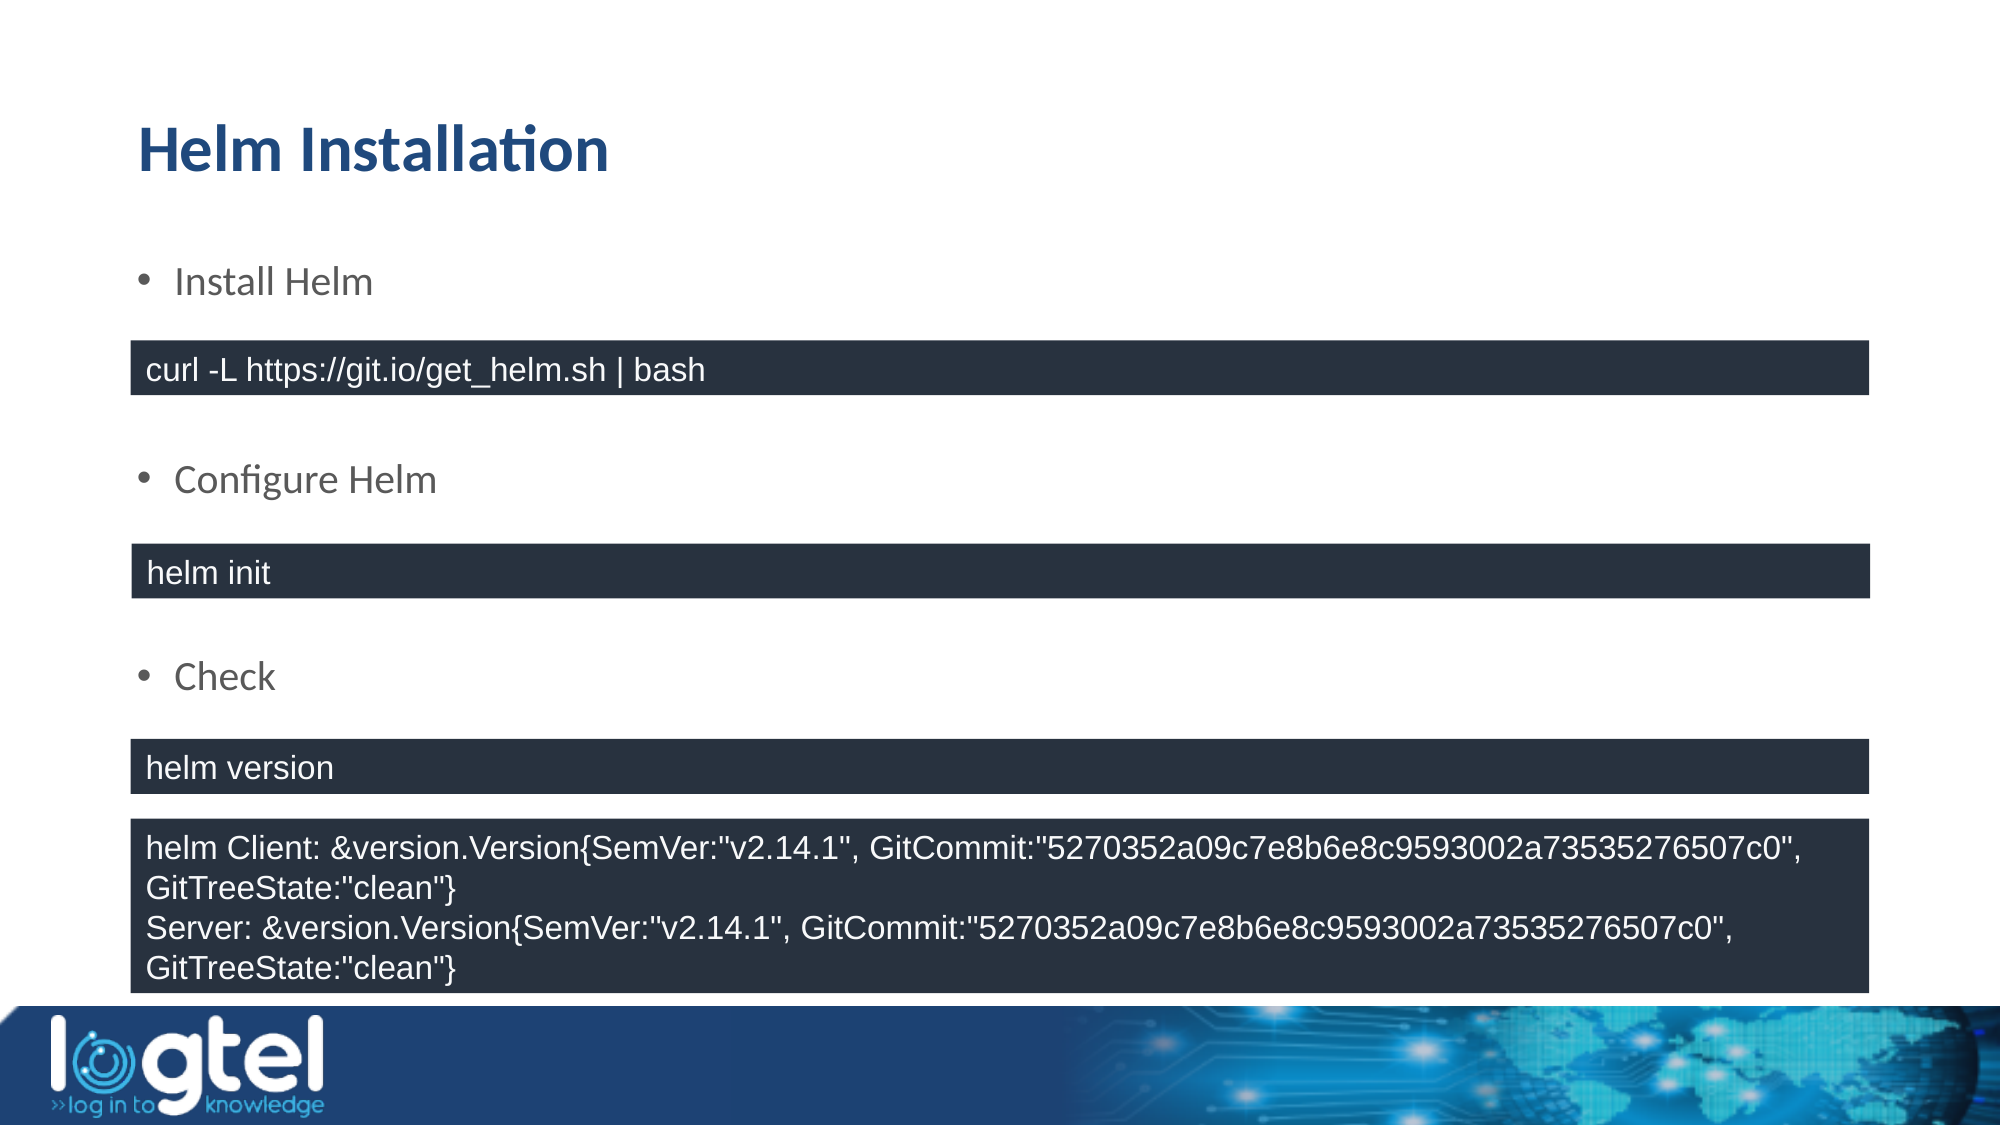

# Helm Installation
Install Helm

Configure Helm

Check

curl -L https://git.io/get_helm.sh | bash
helm init
helm version
helm Client: &version.Version{SemVer:"v2.14.1", GitCommit:"5270352a09c7e8b6e8c9593002a73535276507c0", GitTreeState:"clean"}
Server: &version.Version{SemVer:"v2.14.1", GitCommit:"5270352a09c7e8b6e8c9593002a73535276507c0", GitTreeState:"clean"}